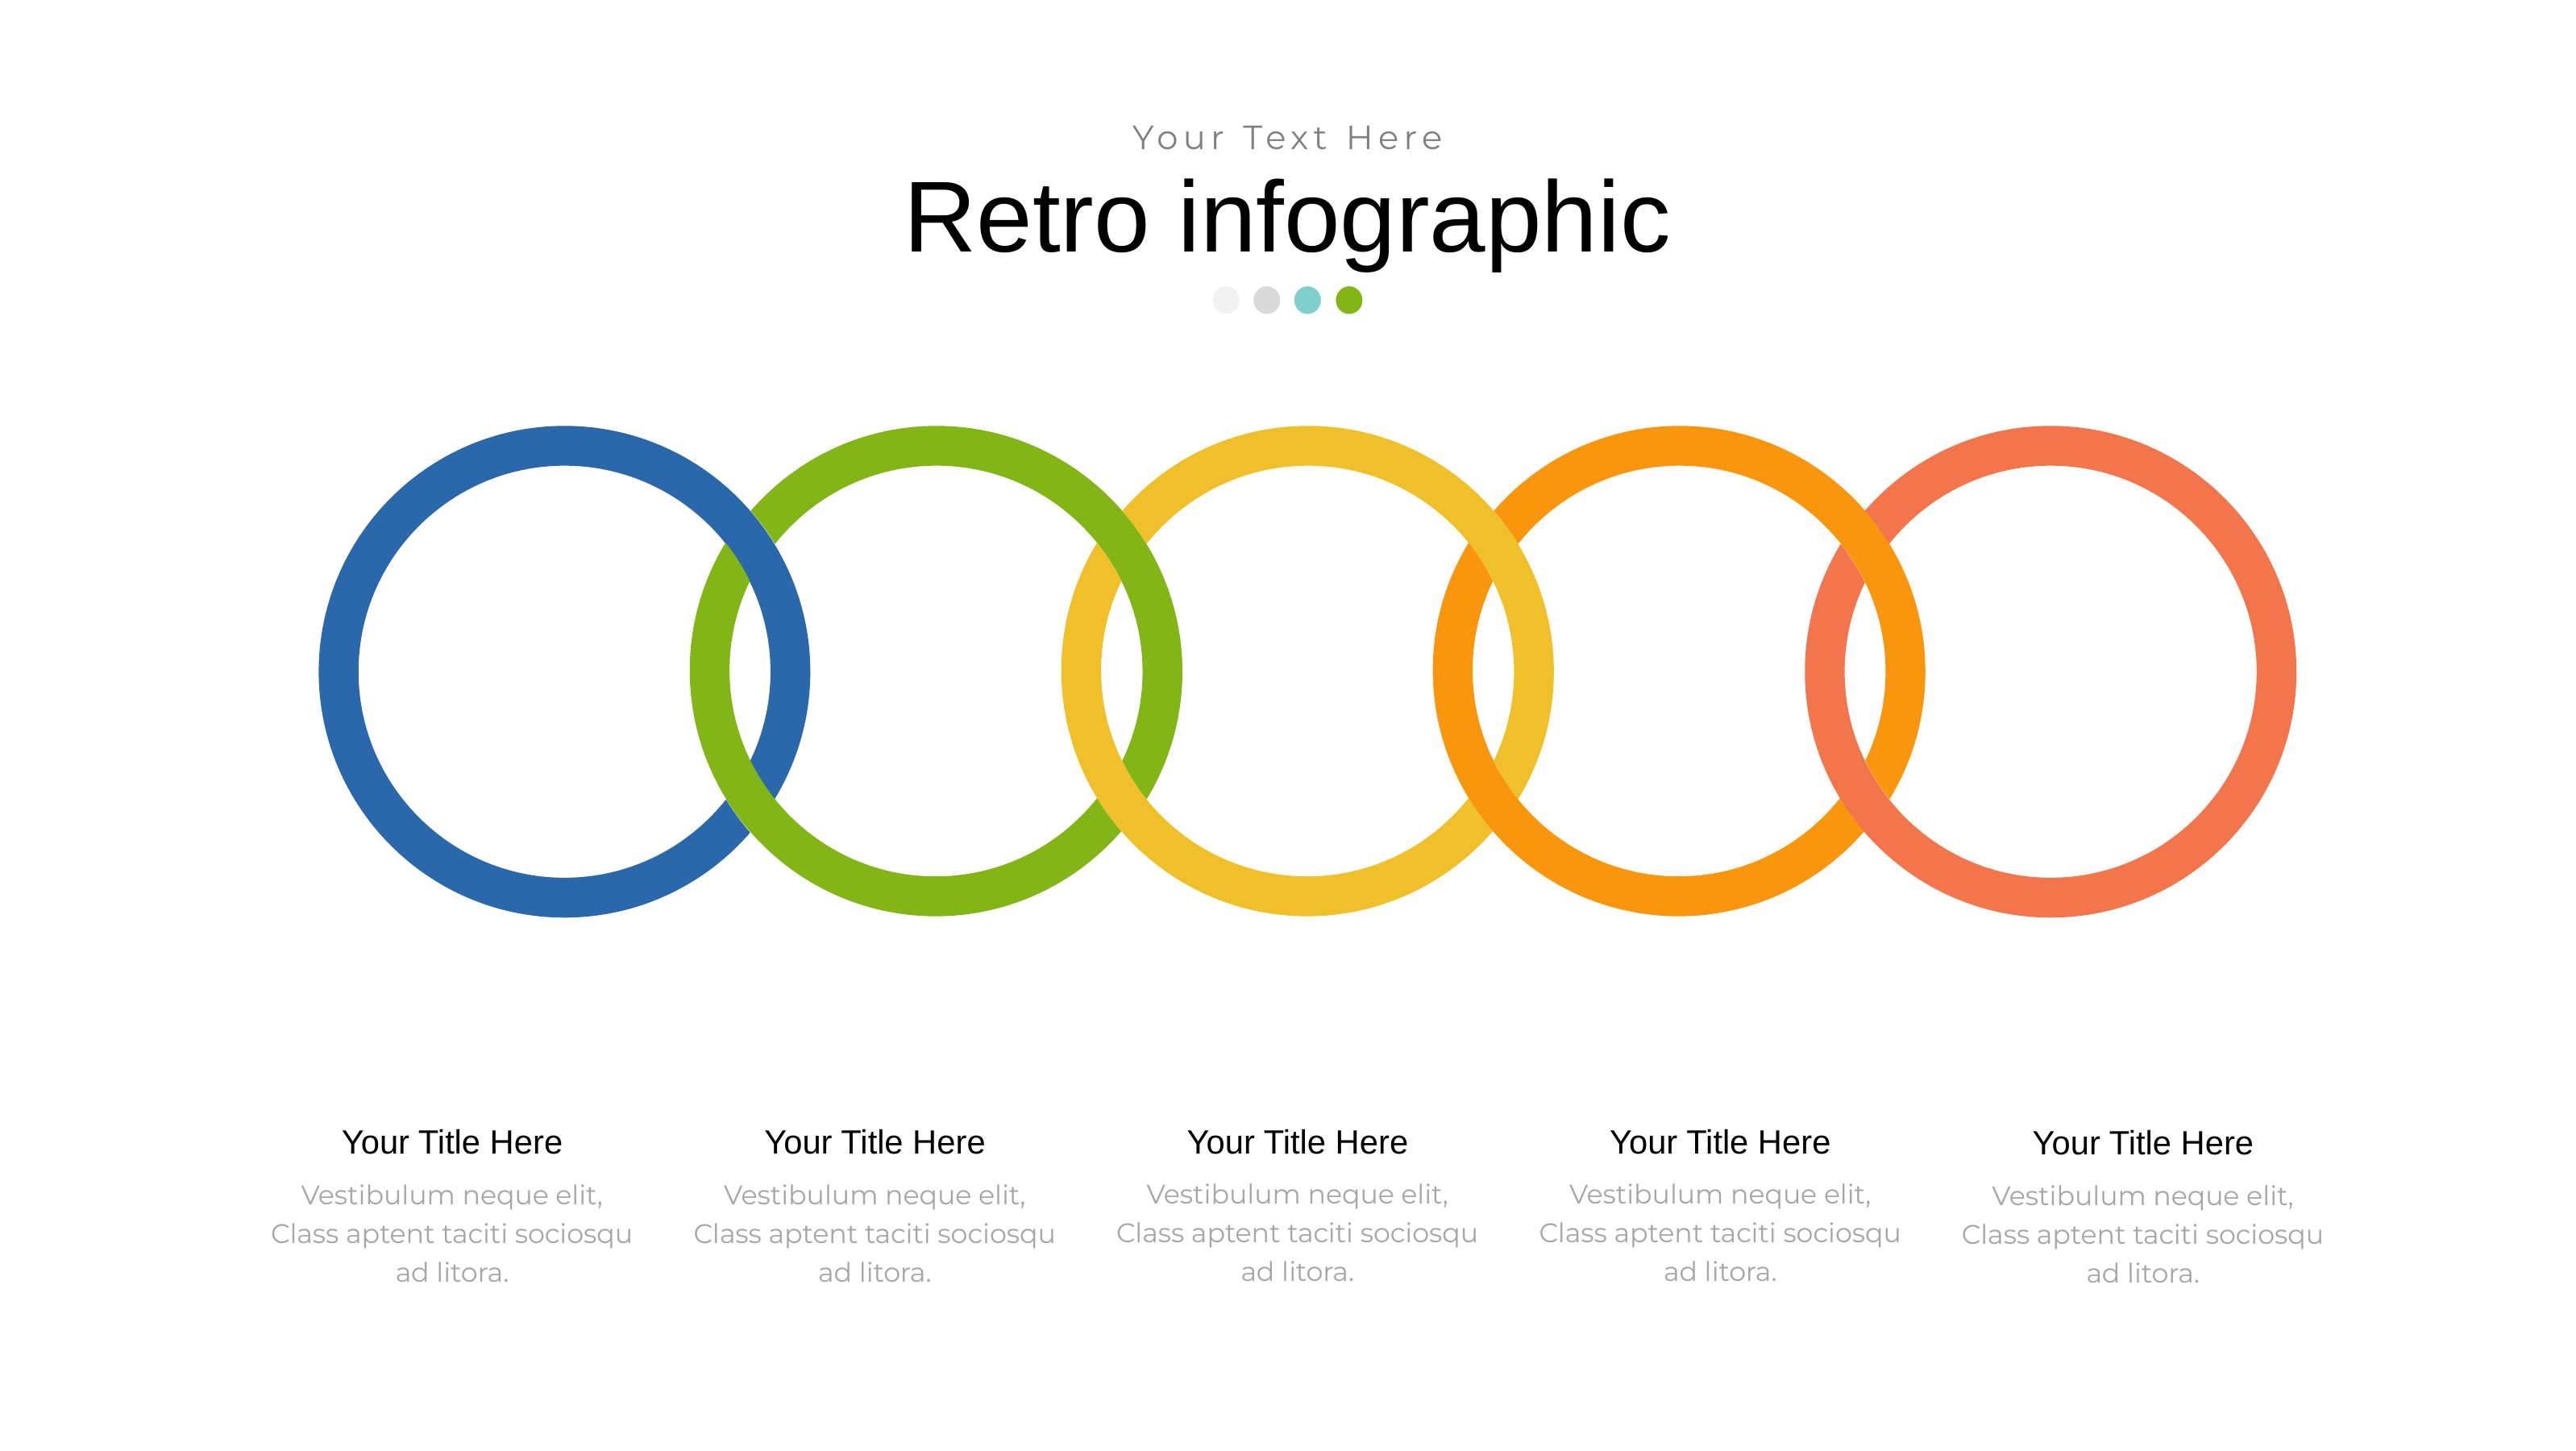

Your Text Here

Retro infographic

Your Title Here
Your Title Here
Your Title Here
Your Title Here
Your Title Here
Vestibulum neque elit, Class aptent taciti sociosqu ad litora.
Vestibulum neque elit, Class aptent taciti sociosqu ad litora.
Vestibulum neque elit, Class aptent taciti sociosqu ad litora.
Vestibulum neque elit, Class aptent taciti sociosqu ad litora.
Vestibulum neque elit, Class aptent taciti sociosqu ad litora.